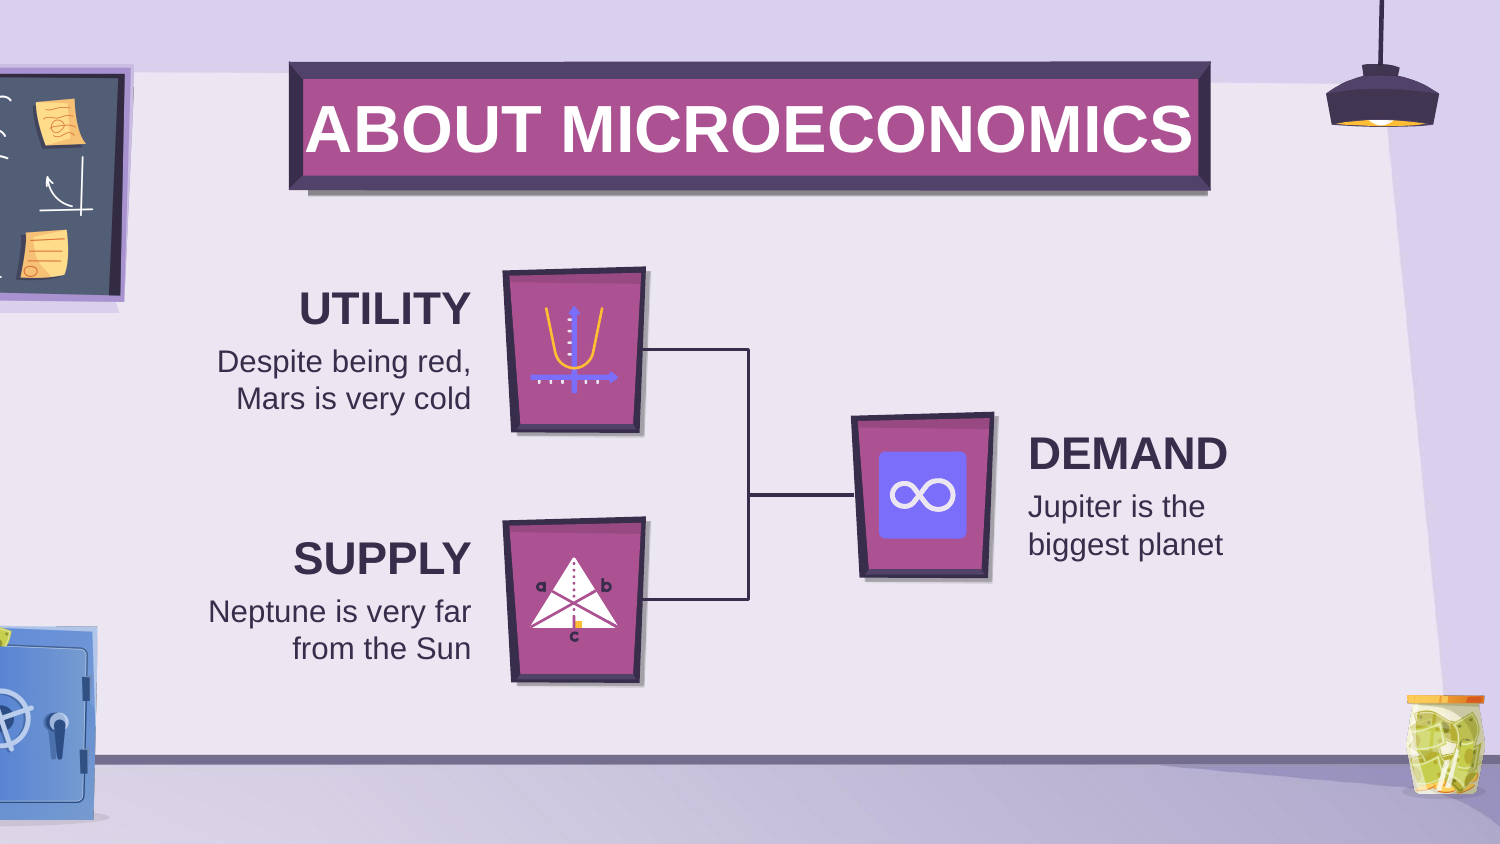

# ABOUT MICROECONOMICS

UTILITY

Despite being red, Mars is very cold

DEMAND

Jupiter is the biggest planet

SUPPLY

Neptune is very far from the Sun